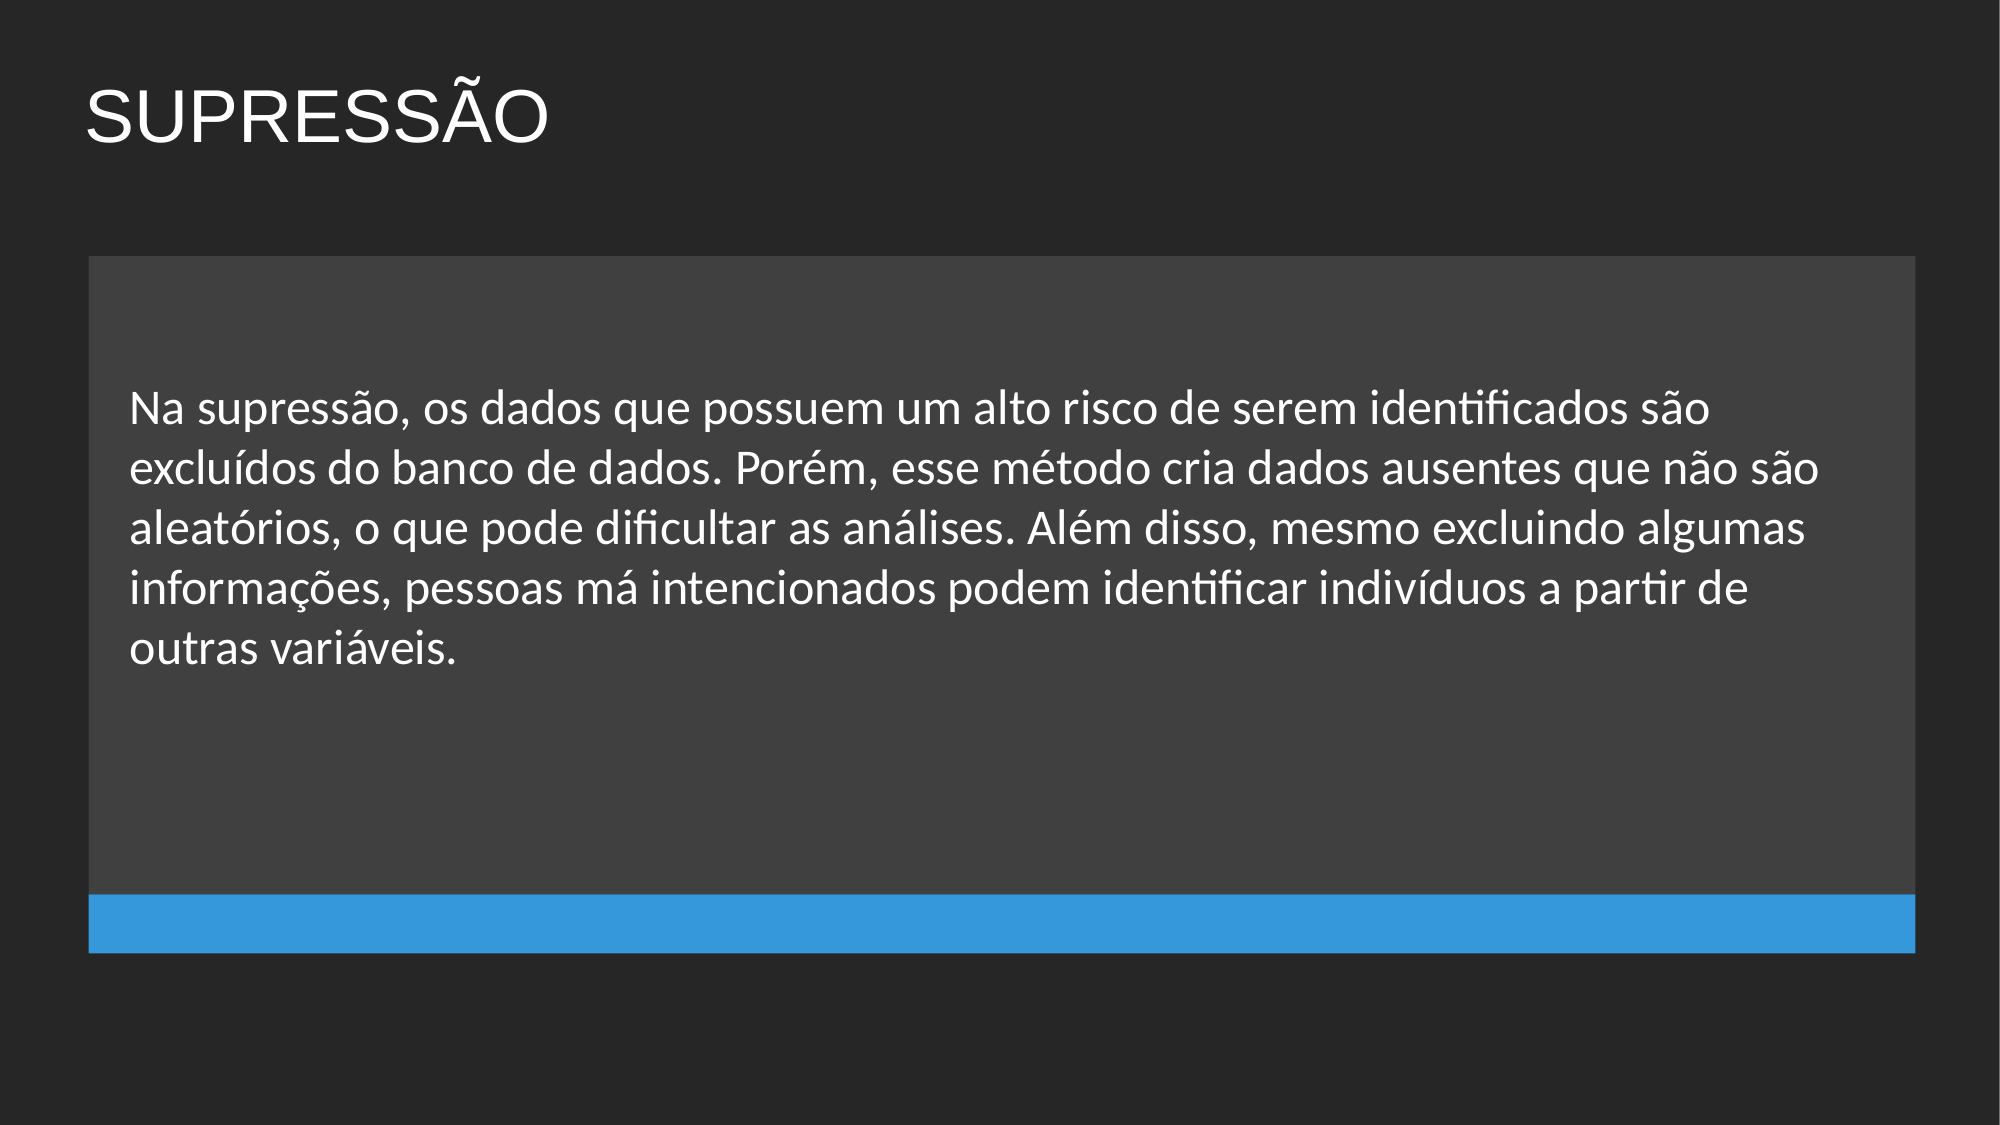

# SUPRESSÃO

Na supressão, os dados que possuem um alto risco de serem identificados são excluídos do banco de dados. Porém, esse método cria dados ausentes que não são aleatórios, o que pode dificultar as análises. Além disso, mesmo excluindo algumas informações, pessoas má intencionados podem identificar indivíduos a partir de outras variáveis.